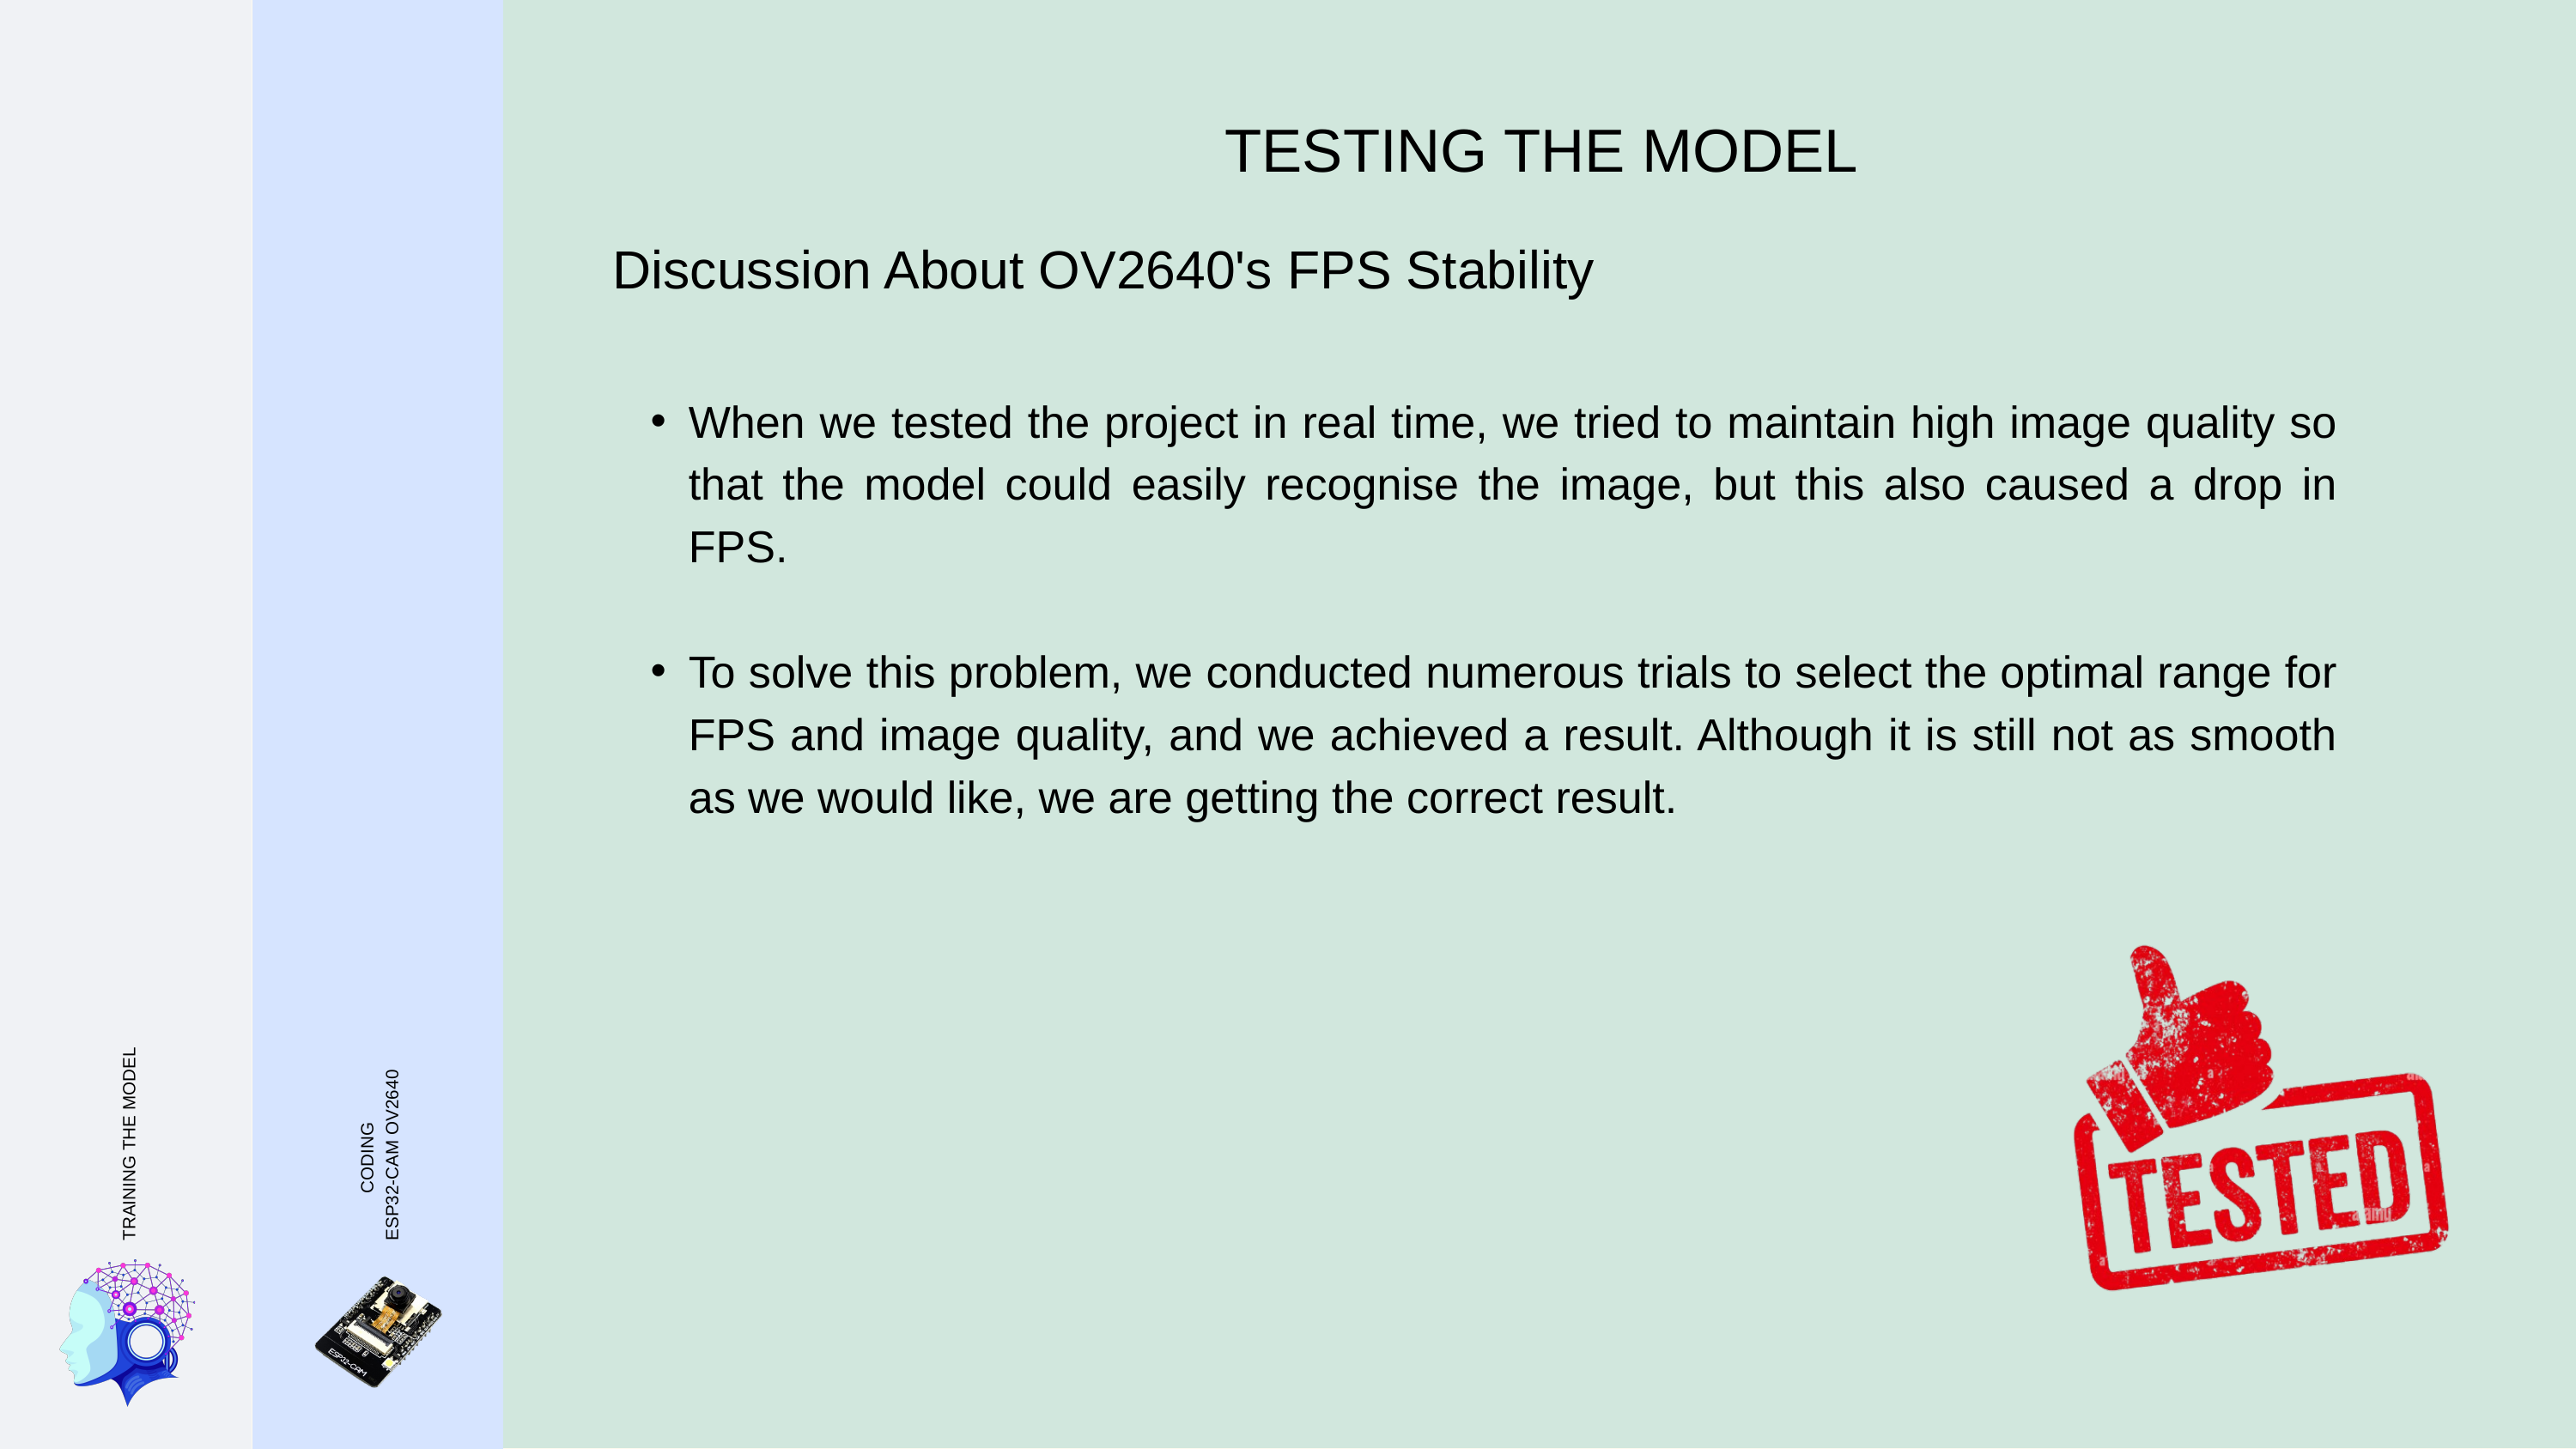

TESTING THE MODEL
Discussion About OV2640's FPS Stability
When we tested the project in real time, we tried to maintain high image quality so that the model could easily recognise the image, but this also caused a drop in FPS.

To solve this problem, we conducted numerous trials to select the optimal range for FPS and image quality, and we achieved a result. Although it is still not as smooth as we would like, we are getting the correct result.

TRAINING THE MODEL
CODING
 ESP32-CAM OV2640